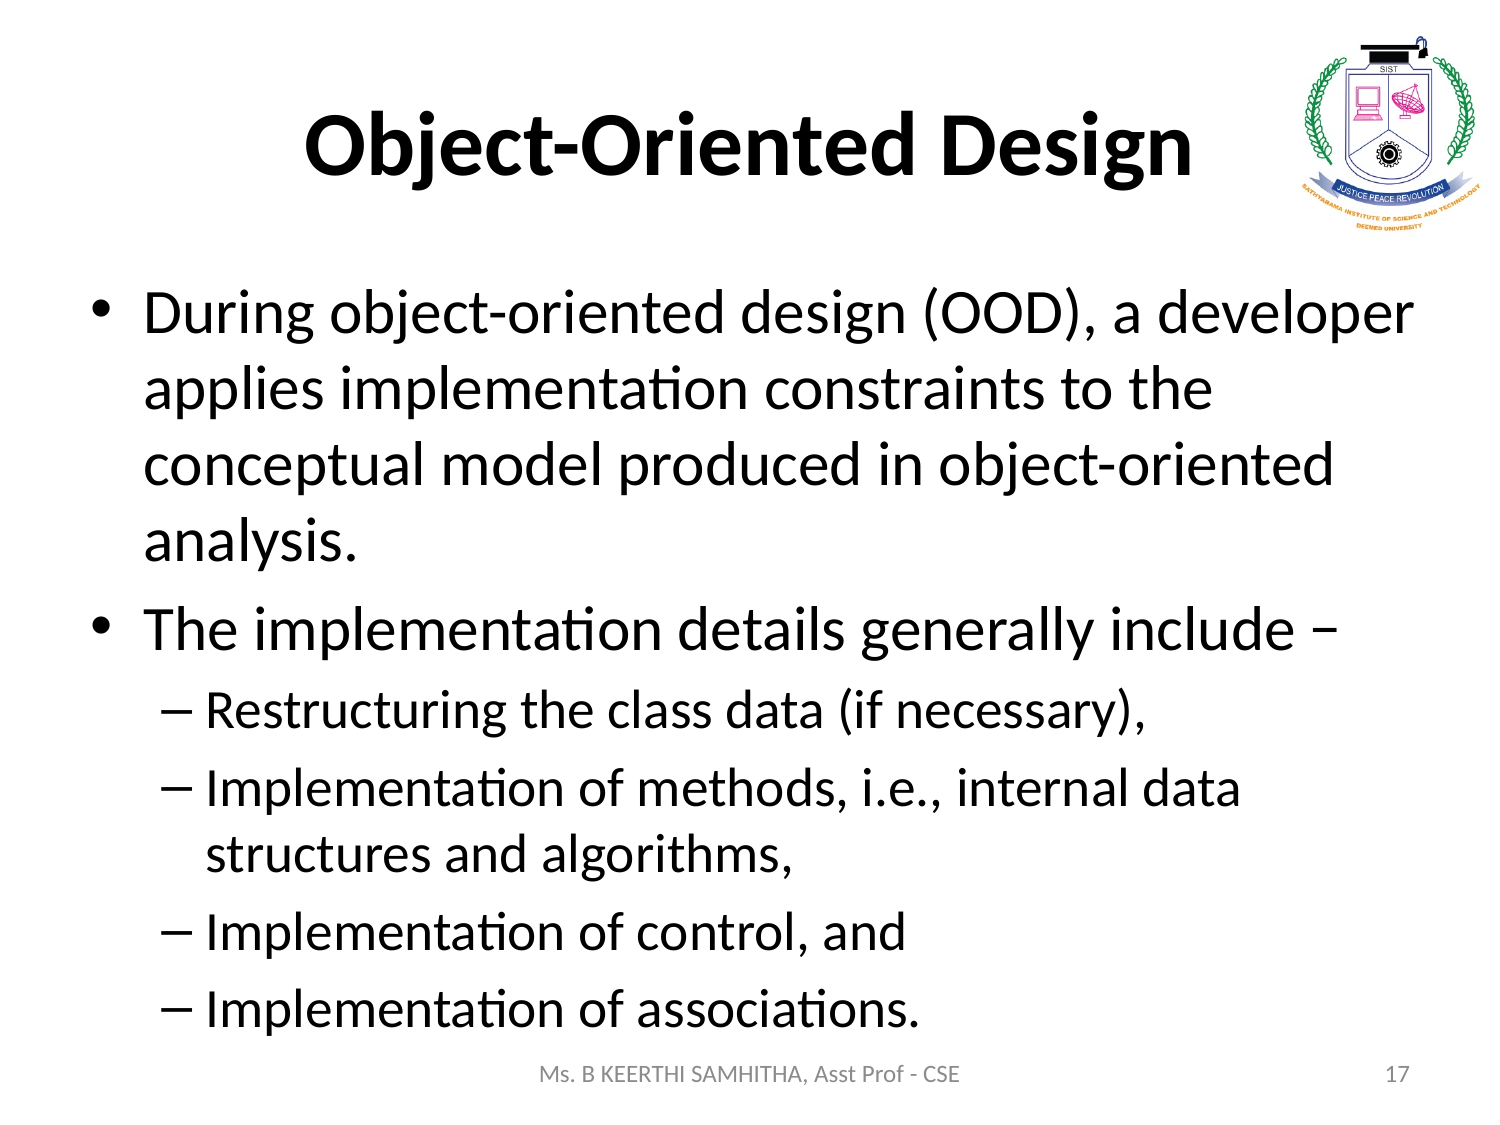

# Object-Oriented Design
During object-oriented design (OOD), a developer applies implementation constraints to the conceptual model produced in object-oriented analysis.
The implementation details generally include −
Restructuring the class data (if necessary),
Implementation of methods, i.e., internal data structures and algorithms,
Implementation of control, and
Implementation of associations.

Ms. B KEERTHI SAMHITHA, Asst Prof - CSE
17